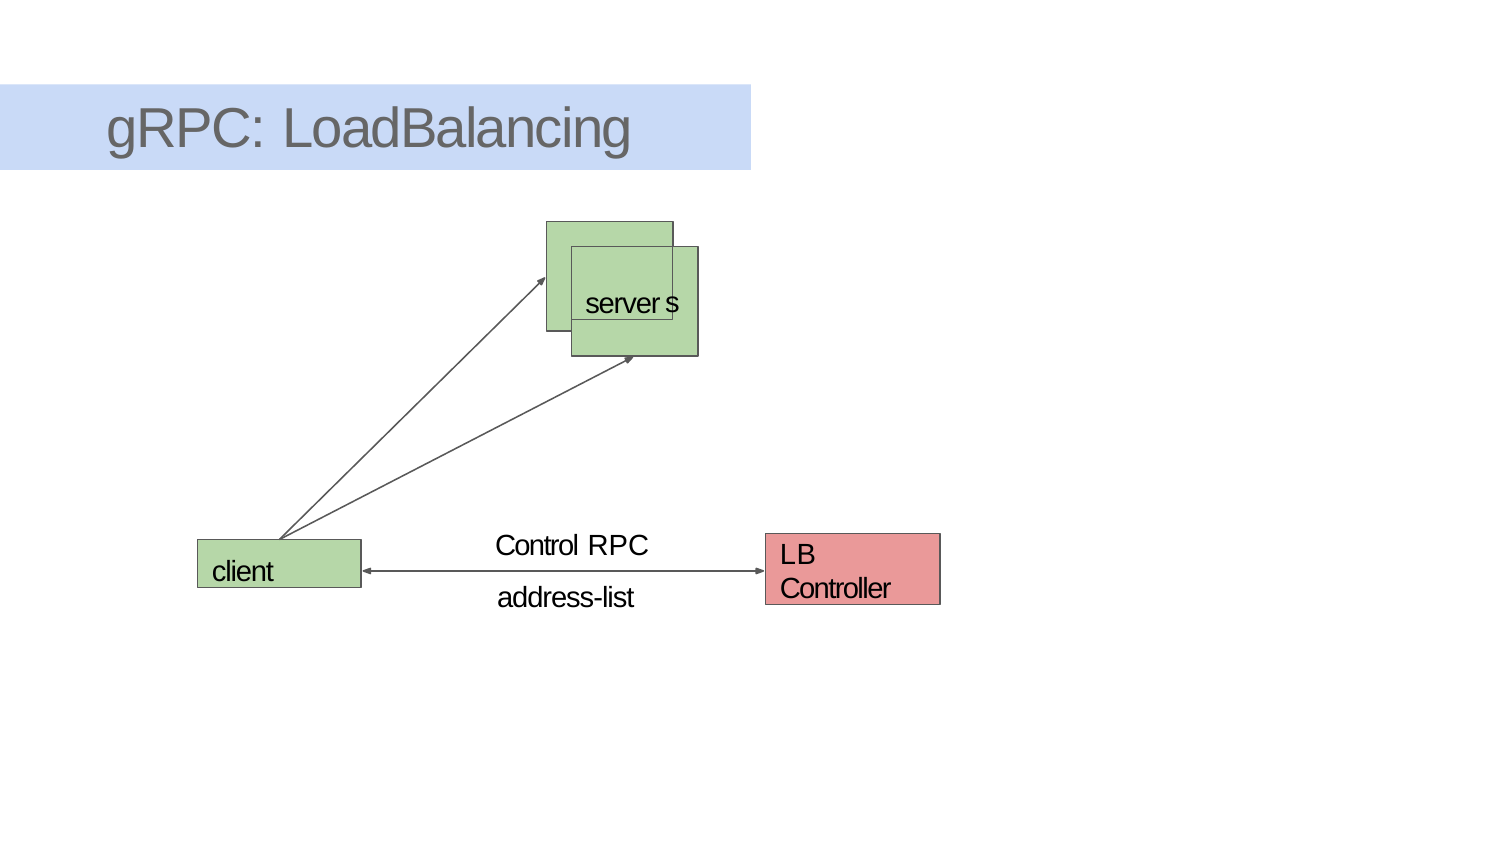

# gRPC: LoadBalancing

server

s

Control RPC
LB
Controller
client

address-list